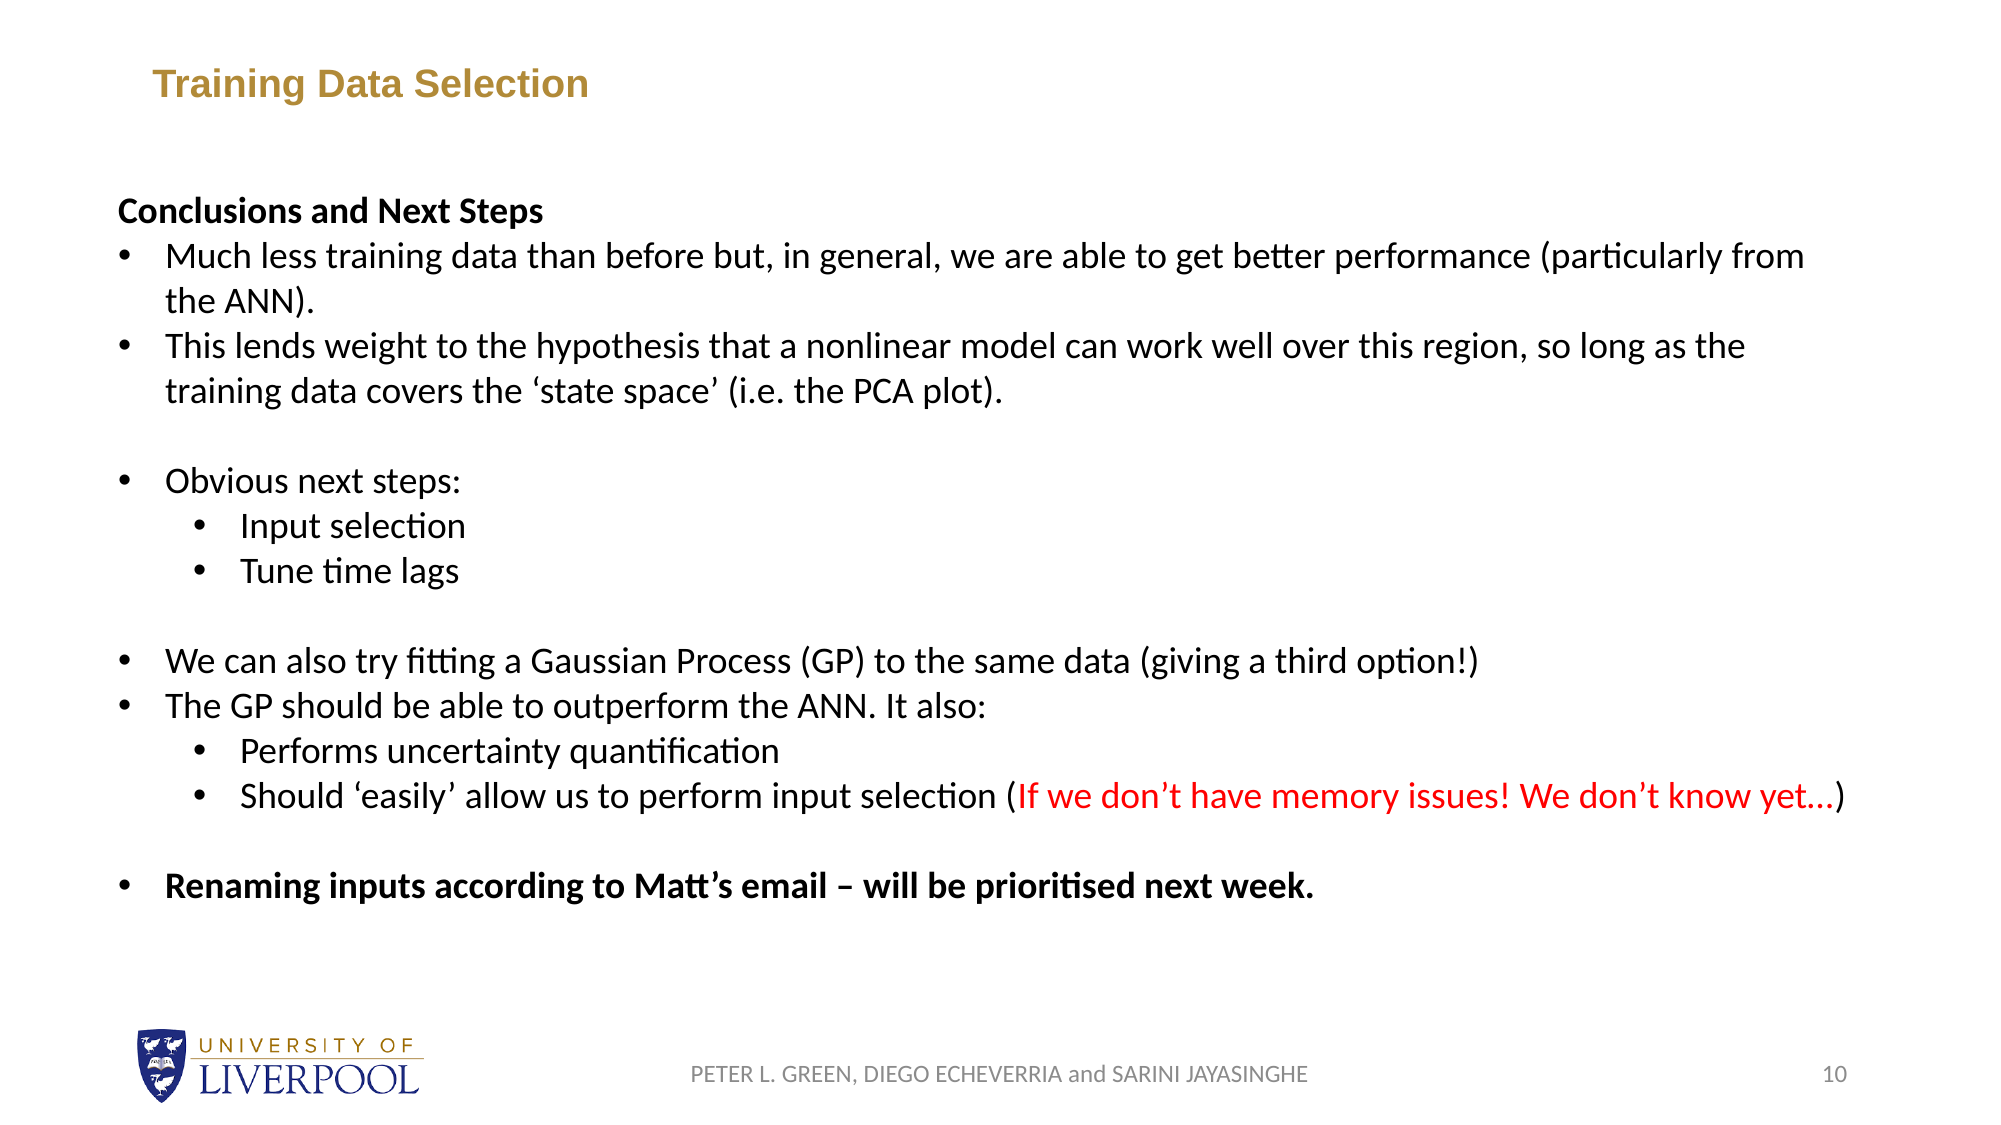

# Training Data Selection
Conclusions and Next Steps
Much less training data than before but, in general, we are able to get better performance (particularly from the ANN).
This lends weight to the hypothesis that a nonlinear model can work well over this region, so long as the training data covers the ‘state space’ (i.e. the PCA plot).

Obvious next steps:
Input selection
Tune time lags

We can also try fitting a Gaussian Process (GP) to the same data (giving a third option!)
The GP should be able to outperform the ANN. It also:
Performs uncertainty quantification
Should ‘easily’ allow us to perform input selection (If we don’t have memory issues! We don’t know yet…)

Renaming inputs according to Matt’s email – will be prioritised next week.
PETER L. GREEN, DIEGO ECHEVERRIA and SARINI JAYASINGHE
10